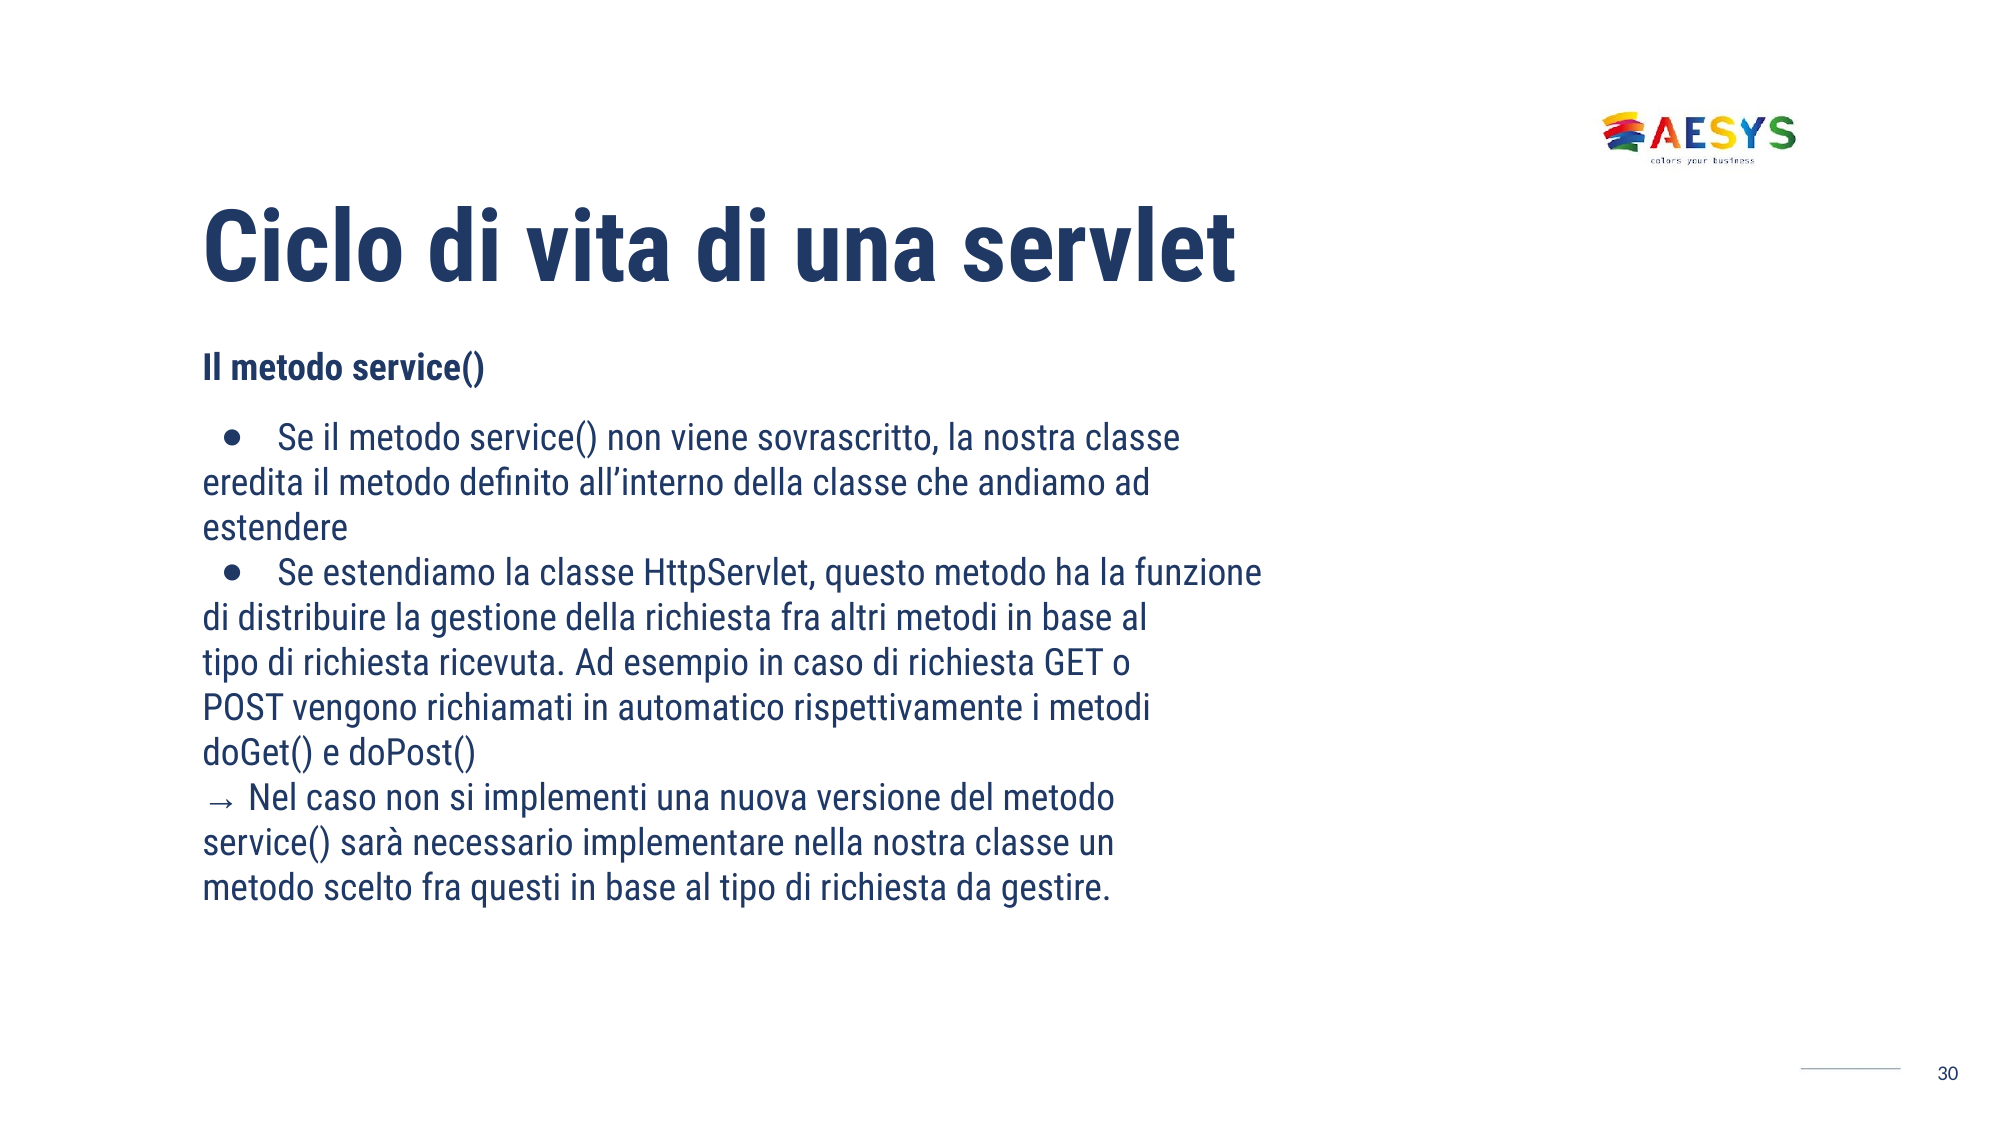

# Ciclo di vita di una servlet
Il metodo service()

Se il metodo service() non viene sovrascritto, la nostra classe
eredita il metodo definito all’interno della classe che andiamo ad
estendere
Se estendiamo la classe HttpServlet, questo metodo ha la funzione
di distribuire la gestione della richiesta fra altri metodi in base al
tipo di richiesta ricevuta. Ad esempio in caso di richiesta GET o
POST vengono richiamati in automatico rispettivamente i metodi
doGet() e doPost()
→ Nel caso non si implementi una nuova versione del metodo
service() sarà necessario implementare nella nostra classe un
metodo scelto fra questi in base al tipo di richiesta da gestire.

30